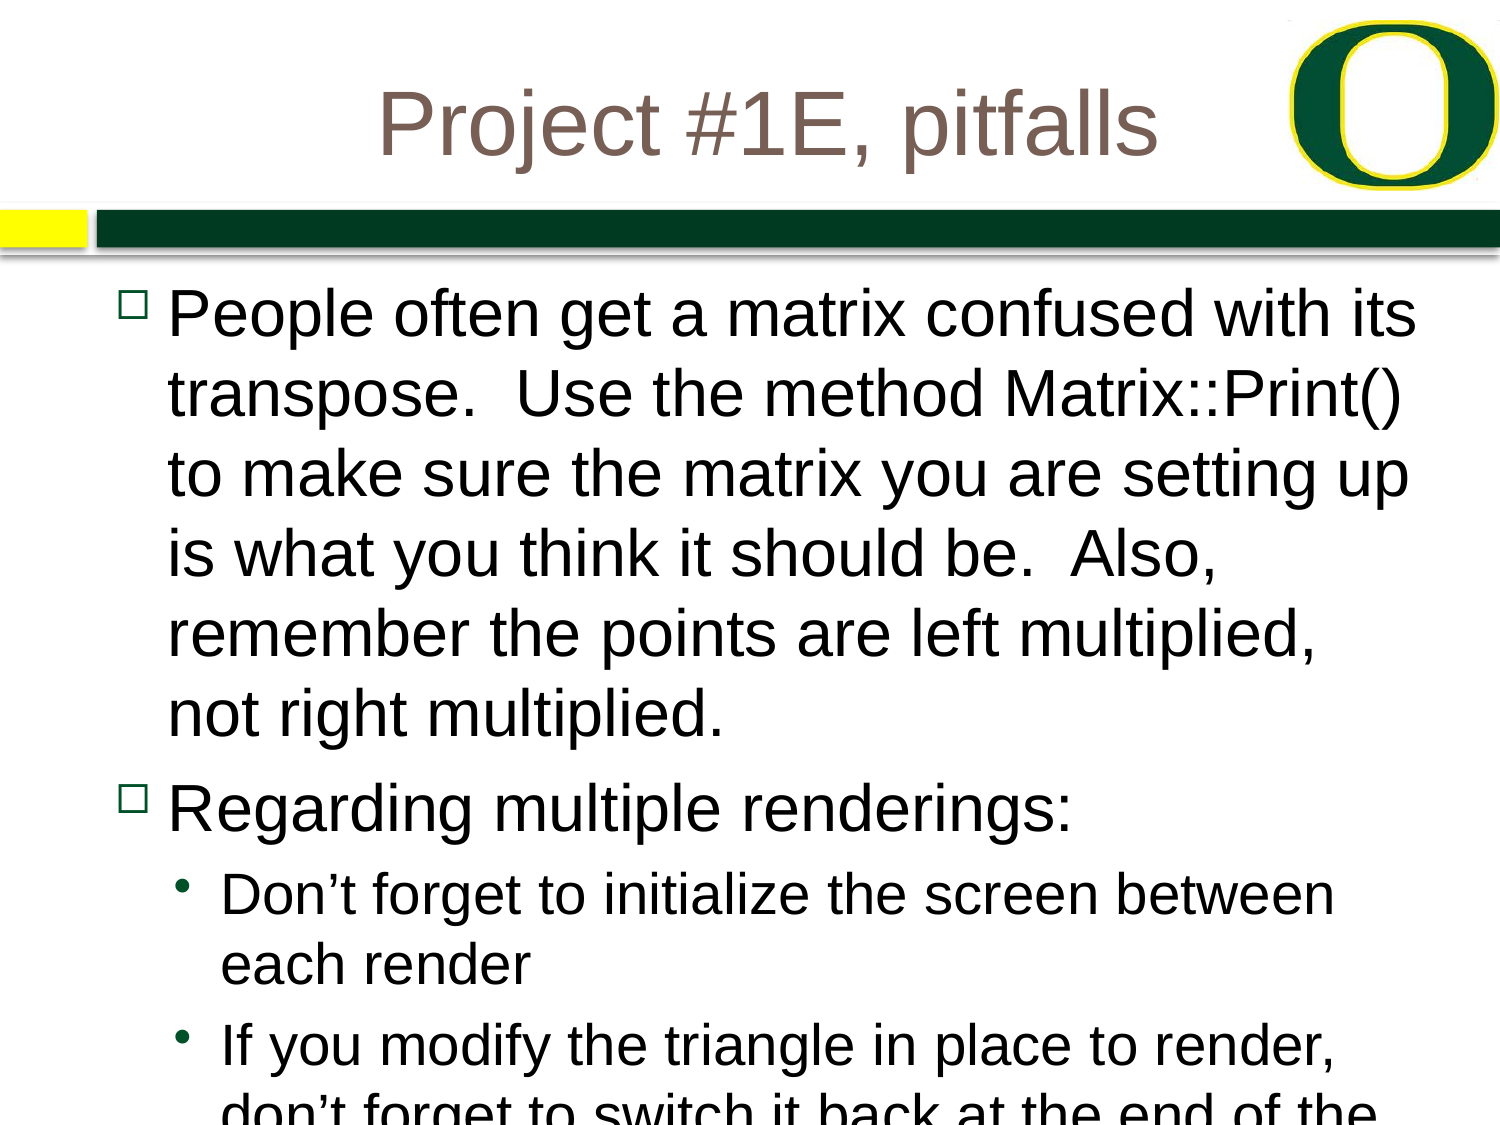

# Project #1E, pitfalls
People often get a matrix confused with its transpose.  Use the method Matrix::Print() to make sure the matrix you are setting up is what you think it should be.  Also, remember the points are left multiplied, not right multiplied.
Regarding multiple renderings:
Don’t forget to initialize the screen between each render
If you modify the triangle in place to render, don’t forget to switch it back at the end of the render